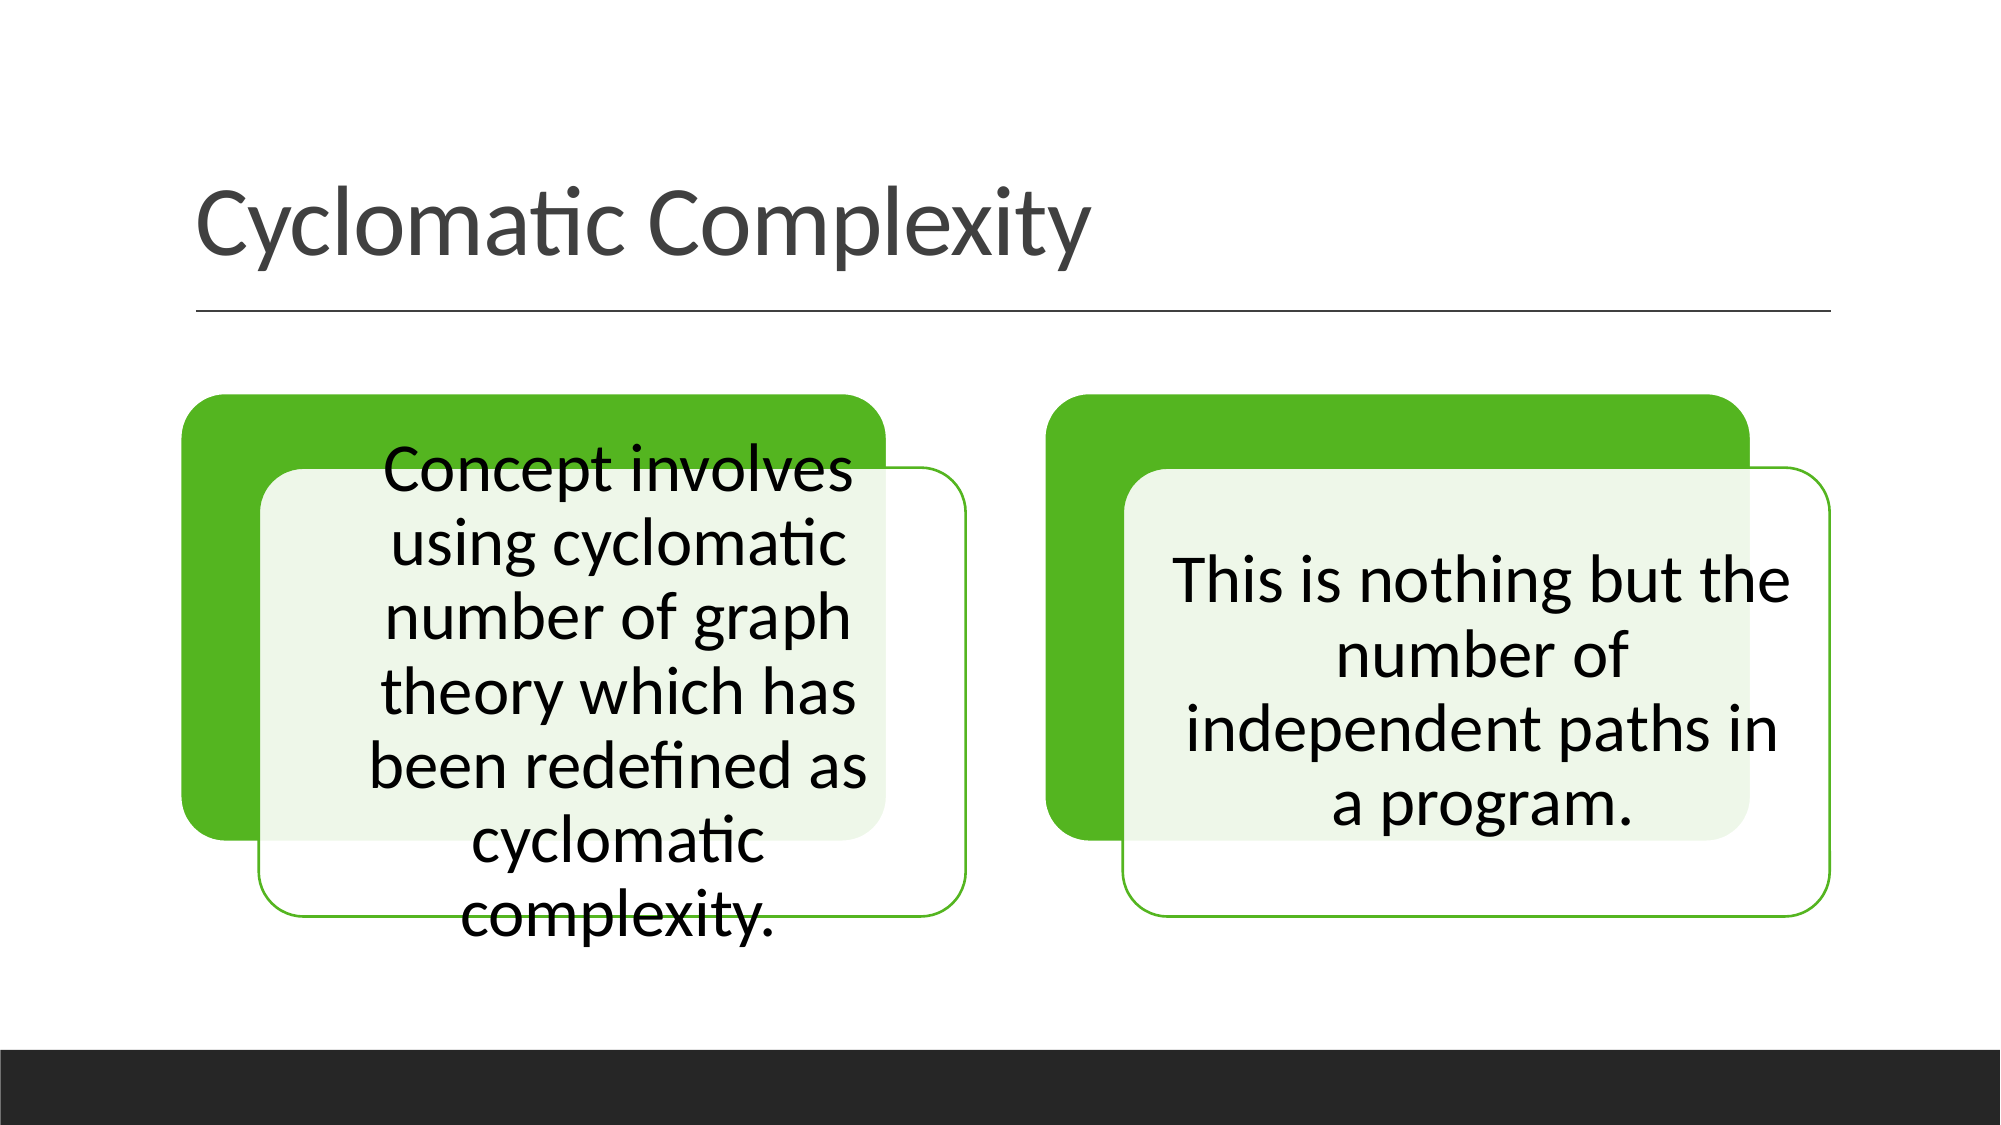

# Cyclomatic Complexity
Concept involves using cyclomatic number of graph theory which has been redefined as cyclomatic complexity.
This is nothing but the number of independent paths in a program.